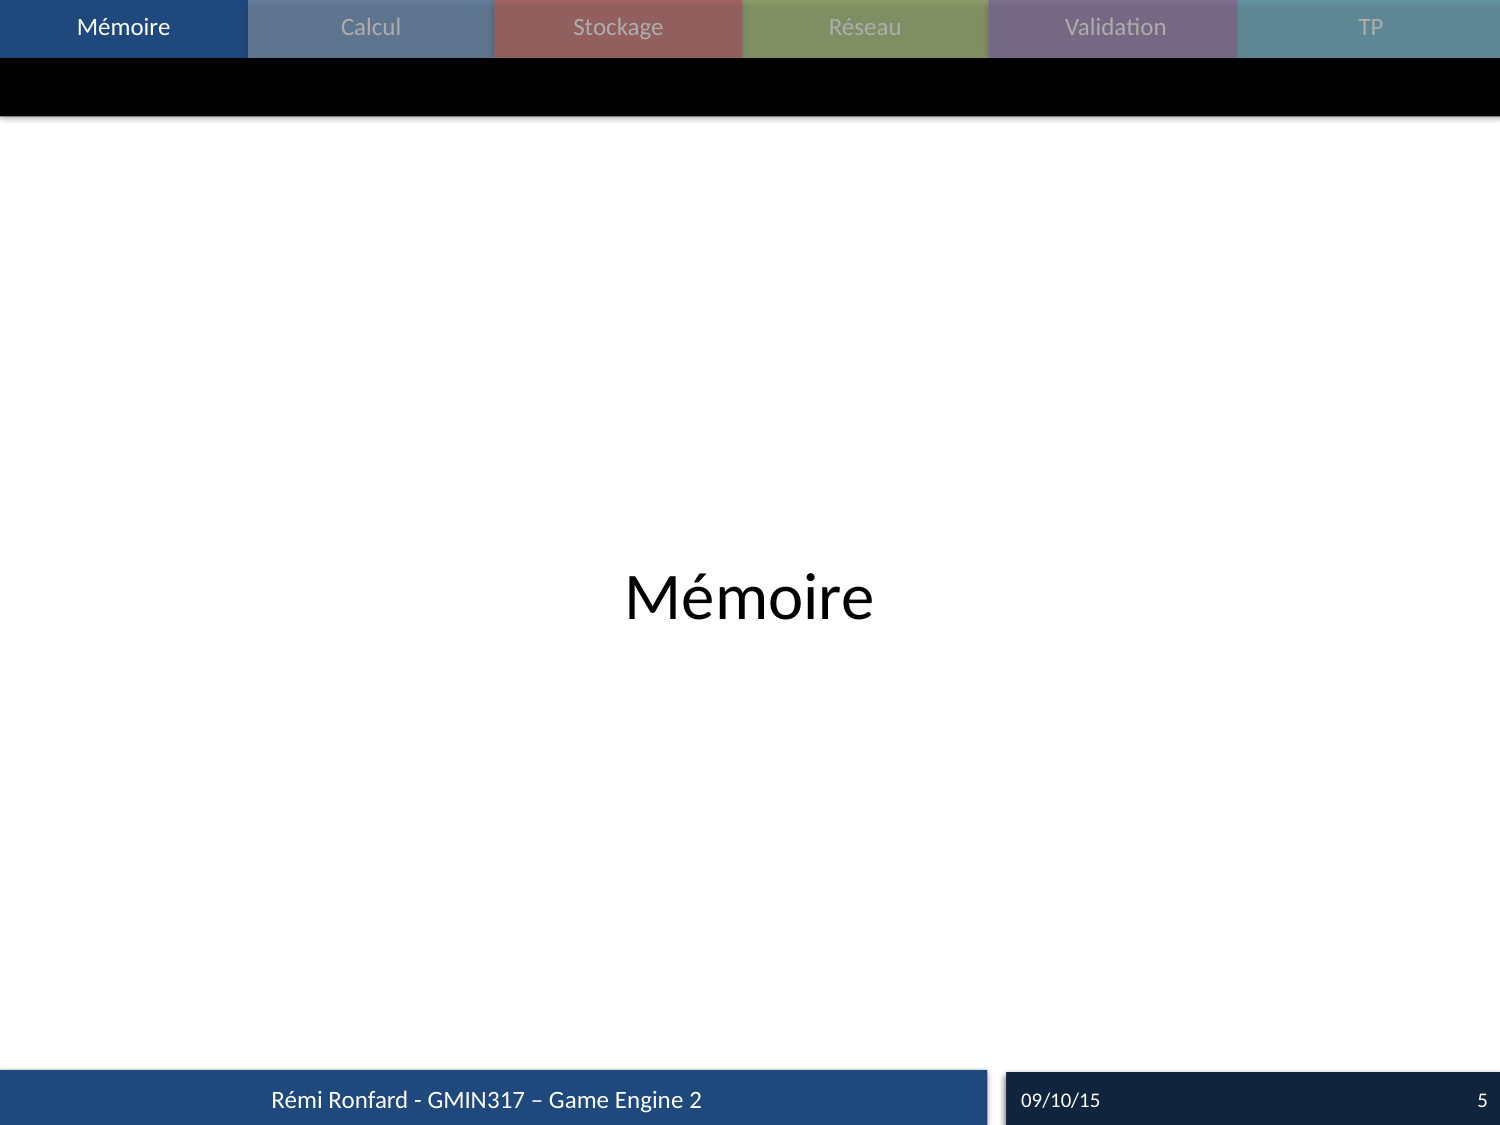

#
Mémoire
Rémi Ronfard - GMIN317 – Game Engine 2
09/10/15
5